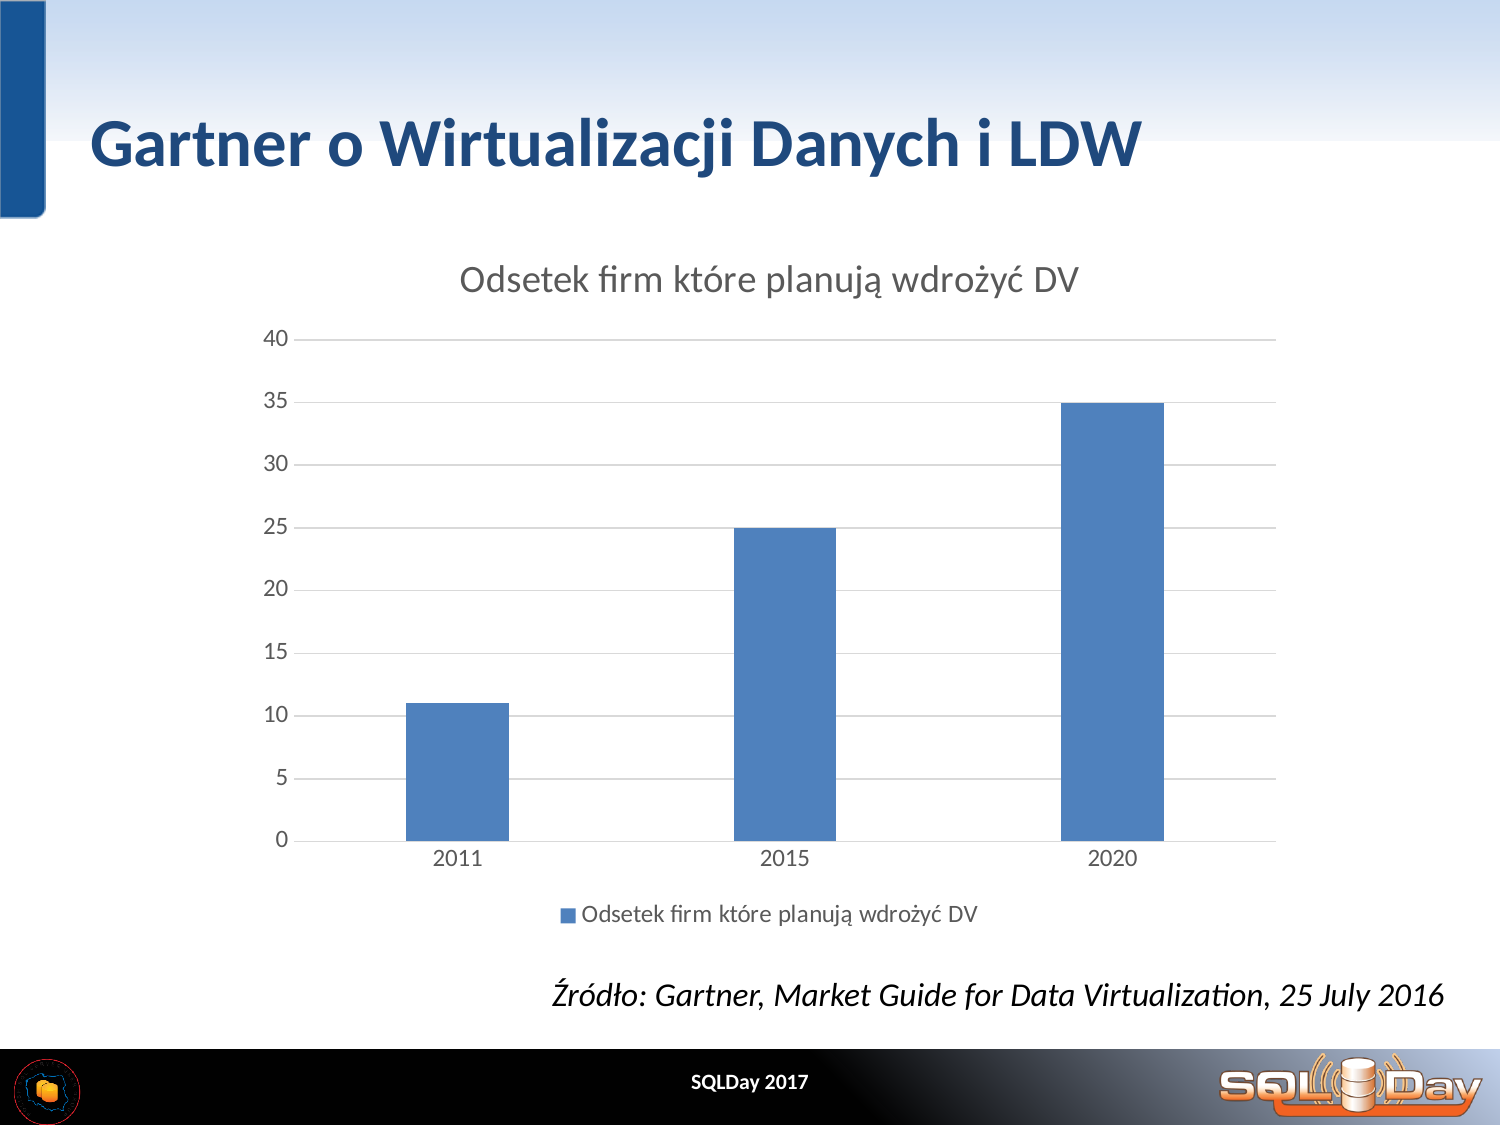

# Gartner o Wirtualizacji Danych i LDW

### Chart:

| Category | Odsetek firm które planują wdrożyć DV |
|---|---|
| 2011 | 11.0 |
| 2015 | 25.0 |
| 2020 | 35.0 |
Źródło: Gartner, Market Guide for Data Virtualization, 25 July 2016